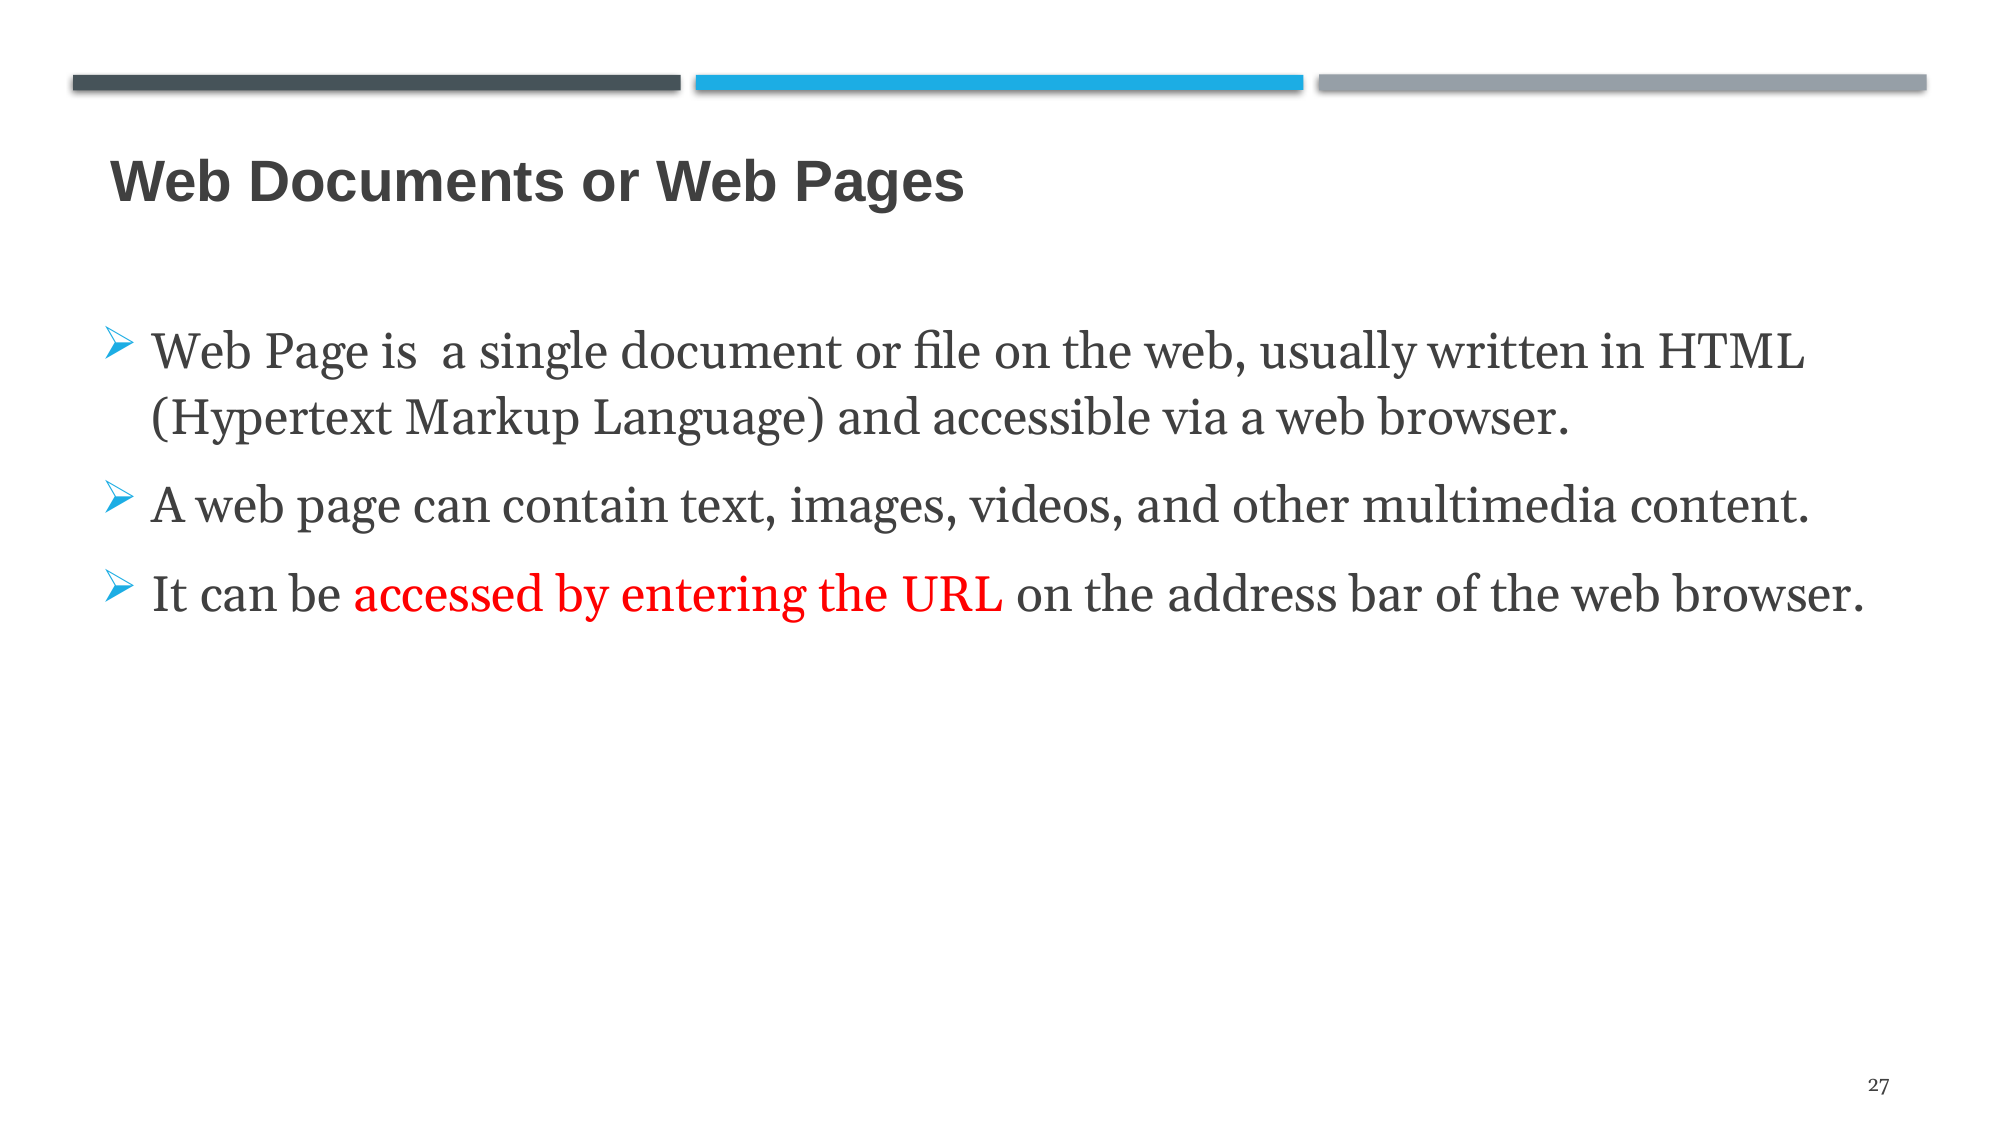

# Web Documents or Web Pages
Web Page is  a single document or file on the web, usually written in HTML (Hypertext Markup Language) and accessible via a web browser.
A web page can contain text, images, videos, and other multimedia content.
It can be accessed by entering the URL on the address bar of the web browser.

27